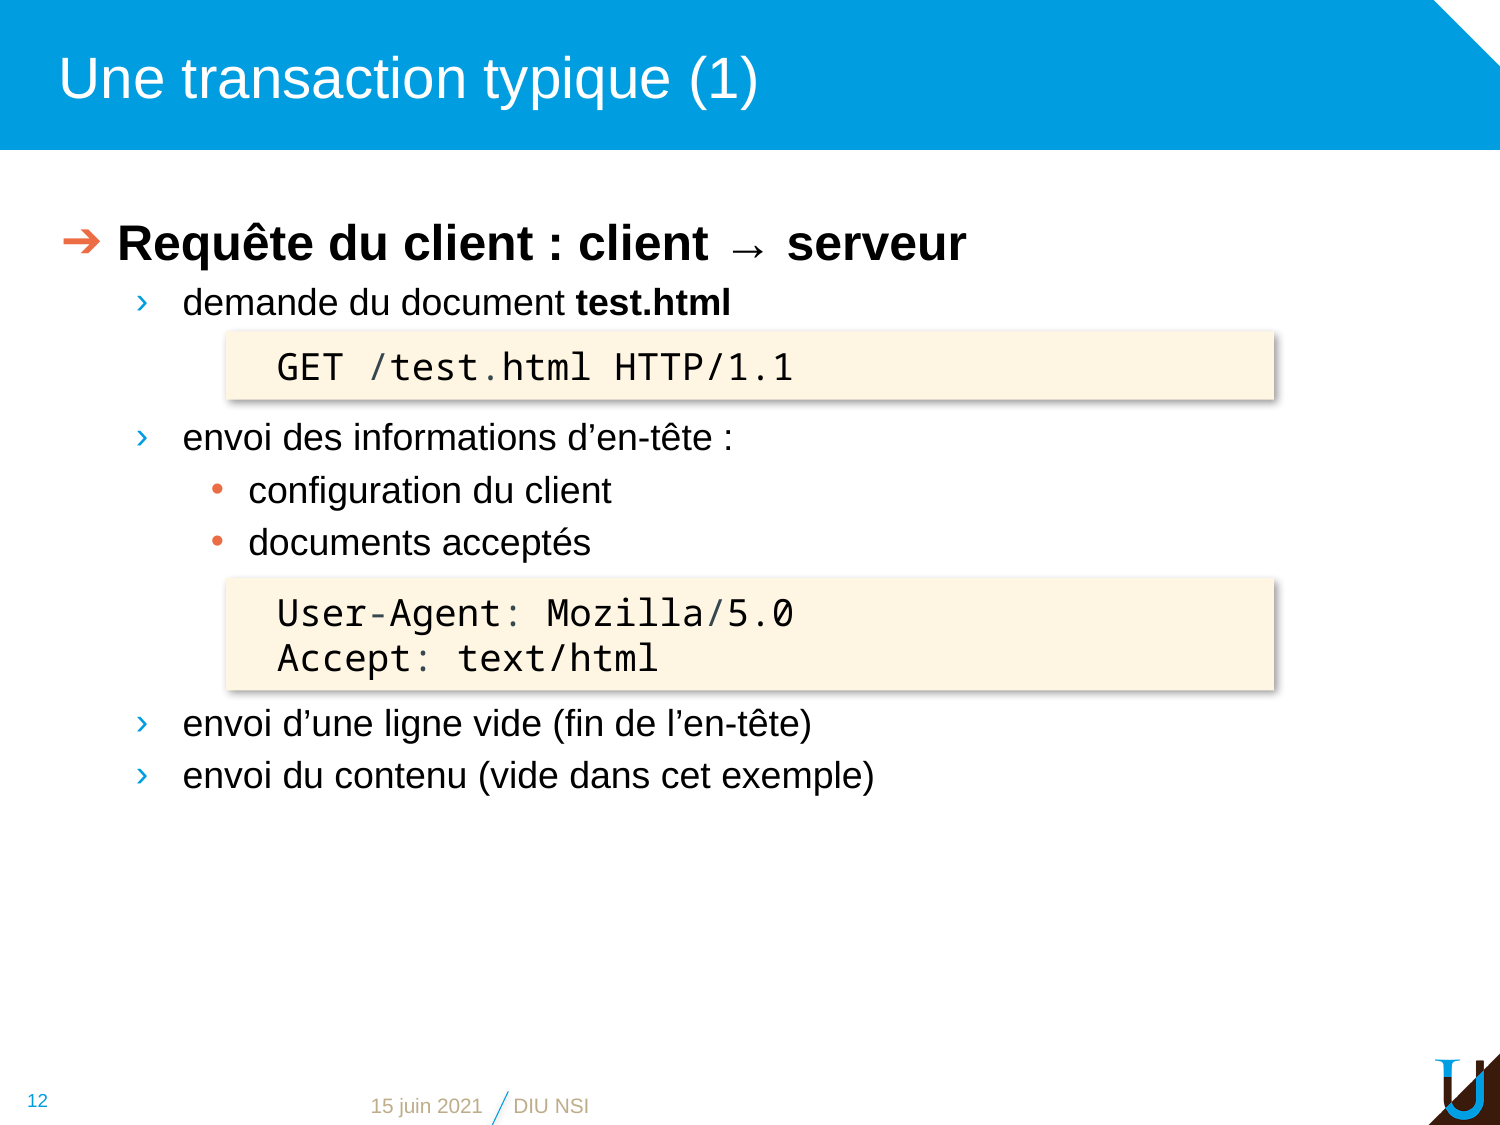

# Une transaction typique (1)
Requête du client : client → serveur
demande du document test.html
GET /test.html HTTP/1.1
envoi des informations d’en-tête :
configuration du client
documents acceptés
User-Agent: Mozilla/5.0
Accept: text/html
envoi d’une ligne vide (fin de l’en-tête)
envoi du contenu (vide dans cet exemple)

GET /test.html HTTP/1.1
User-Agent: Mozilla/5.0
Accept: text/html
12
15 juin 2021
DIU NSI